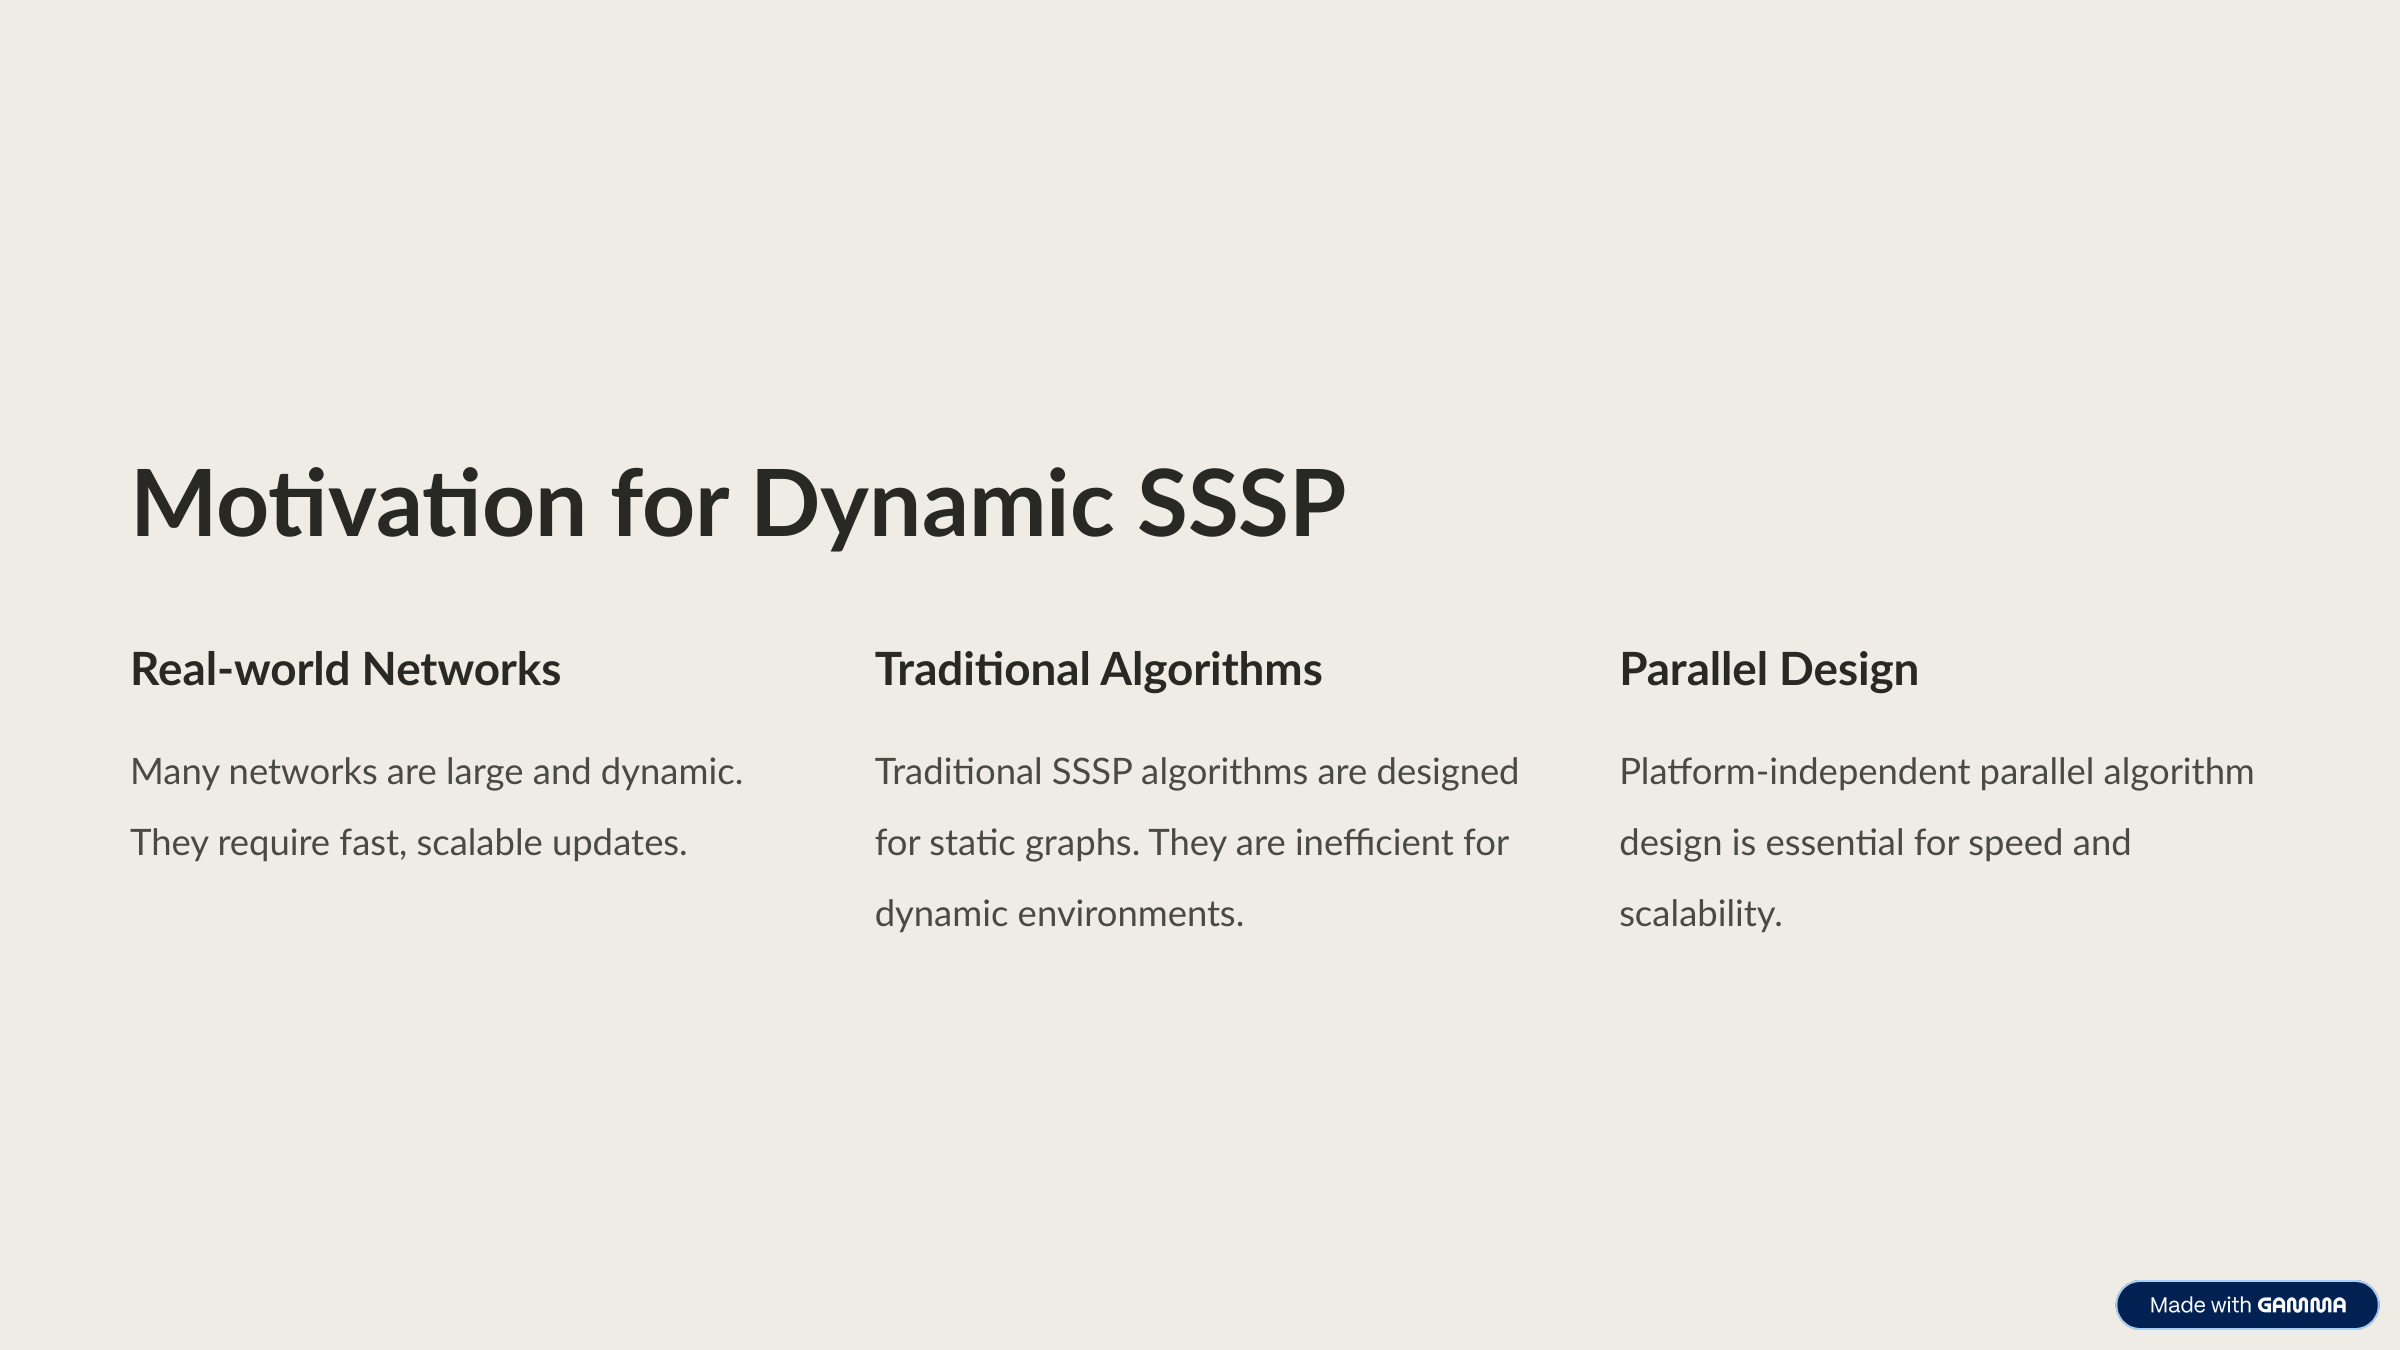

Motivation for Dynamic SSSP
Real-world Networks
Traditional Algorithms
Parallel Design
Many networks are large and dynamic. They require fast, scalable updates.
Traditional SSSP algorithms are designed for static graphs. They are inefficient for dynamic environments.
Platform-independent parallel algorithm design is essential for speed and scalability.